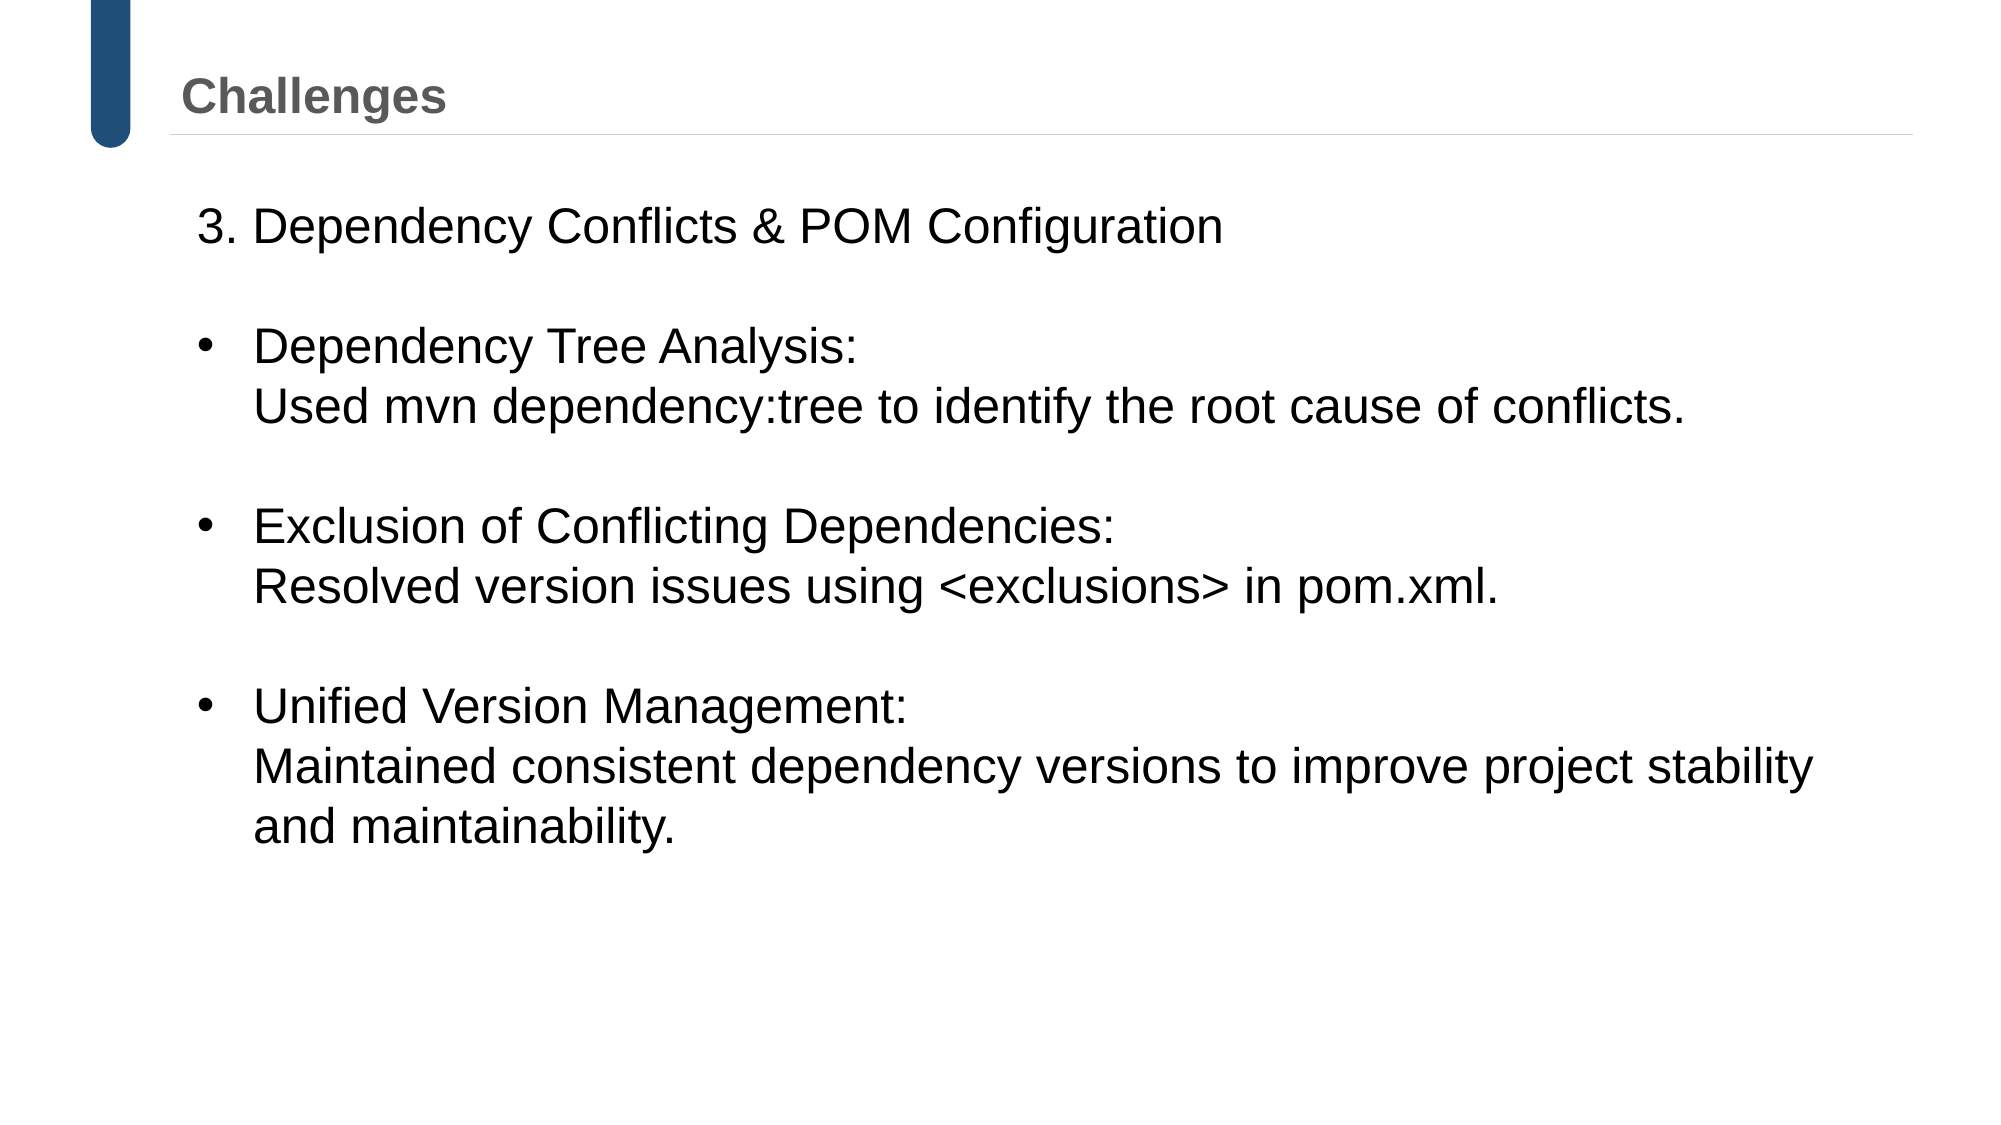

Challenges
3. Dependency Conflicts & POM Configuration

Dependency Tree Analysis:
Used mvn dependency:tree to identify the root cause of conflicts.

Exclusion of Conflicting Dependencies:
Resolved version issues using <exclusions> in pom.xml.

Unified Version Management:
Maintained consistent dependency versions to improve project stability and maintainability.